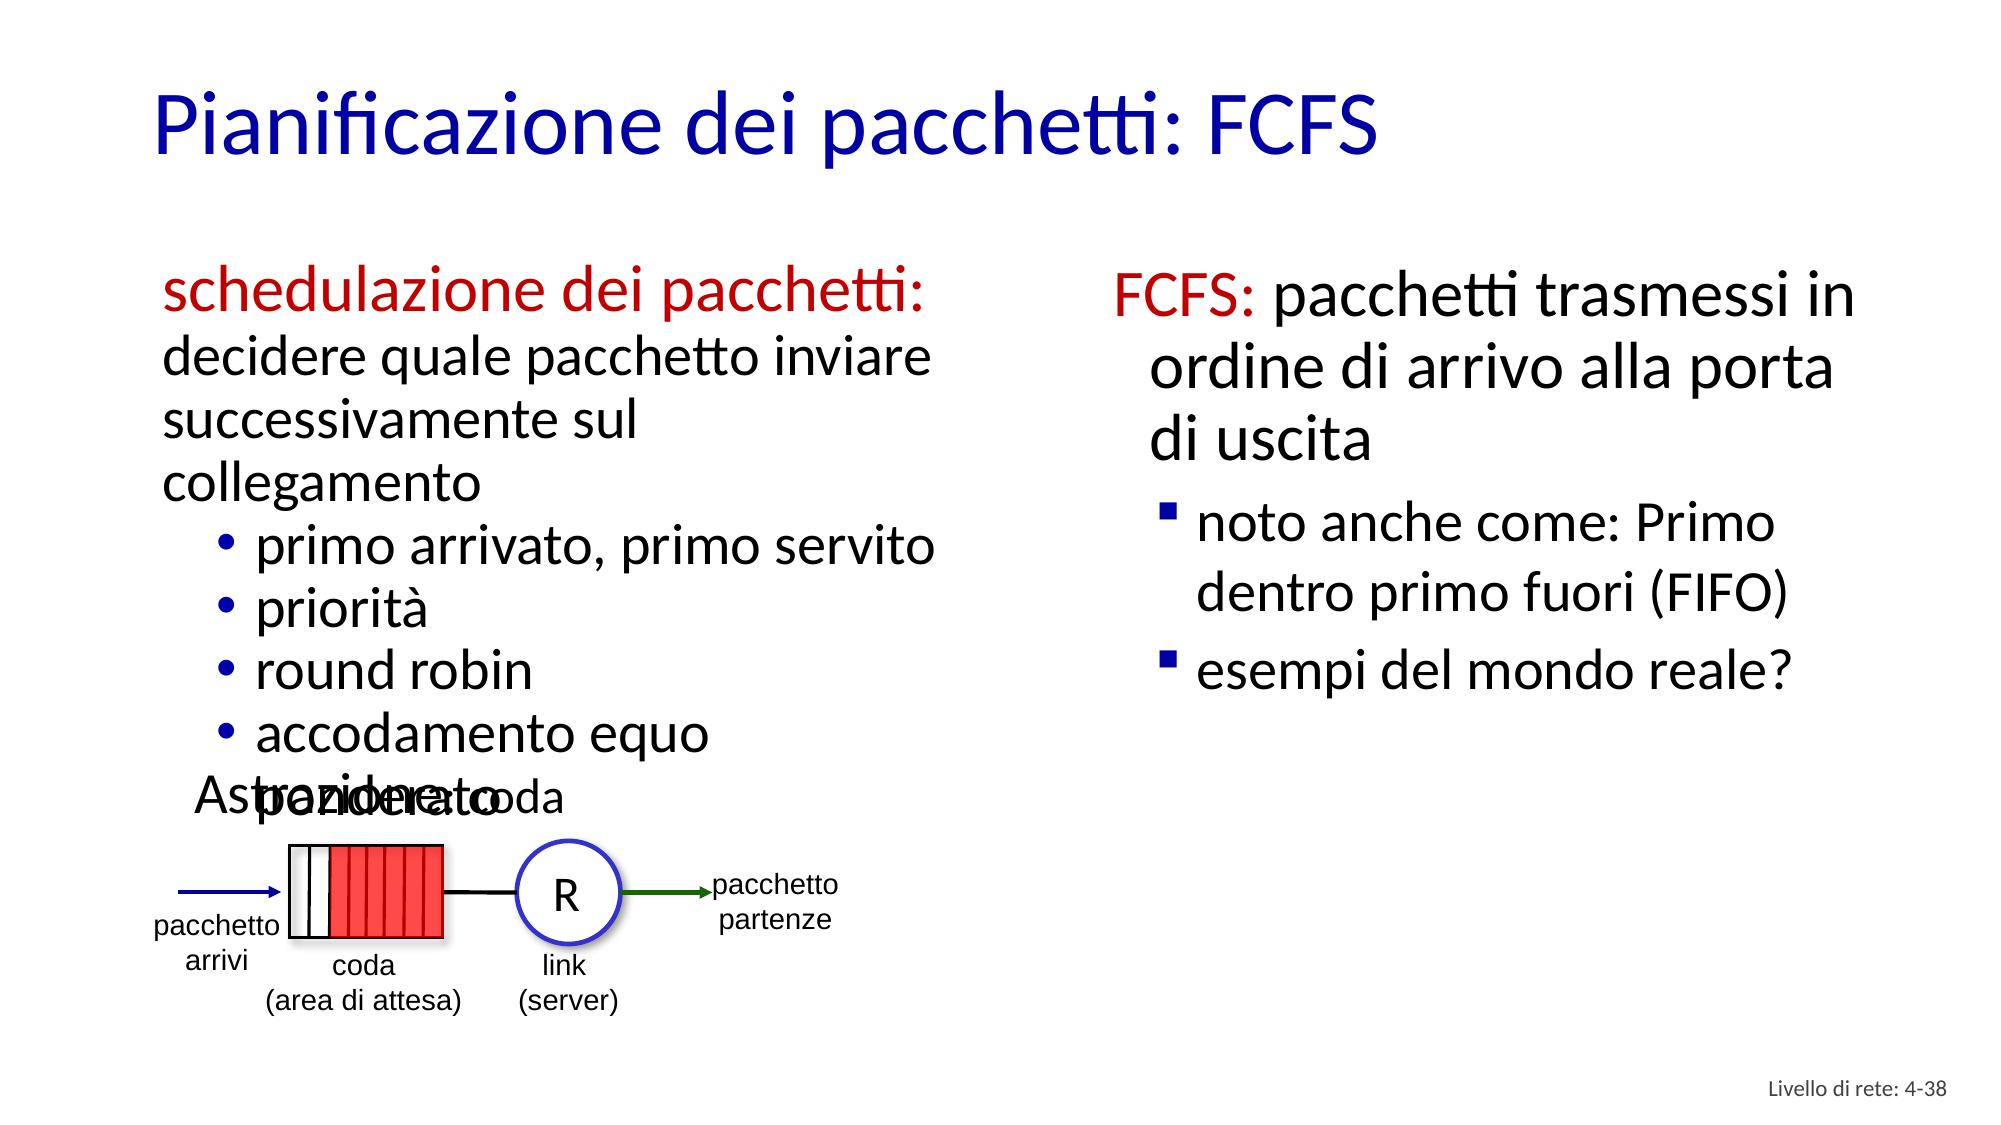

# Pianificazione dei pacchetti: FCFS
schedulazione dei pacchetti: decidere quale pacchetto inviare successivamente sul collegamento
primo arrivato, primo servito
priorità
round robin
accodamento equo ponderato
FCFS: pacchetti trasmessi in ordine di arrivo alla porta di uscita
noto anche come: Primo dentro primo fuori (FIFO)
esempi del mondo reale?

Astrazione: coda

pacchetto
partenze
pacchetto
arrivi
coda
(area di attesa)
link
 (server)
R
Livello di rete: 4-38